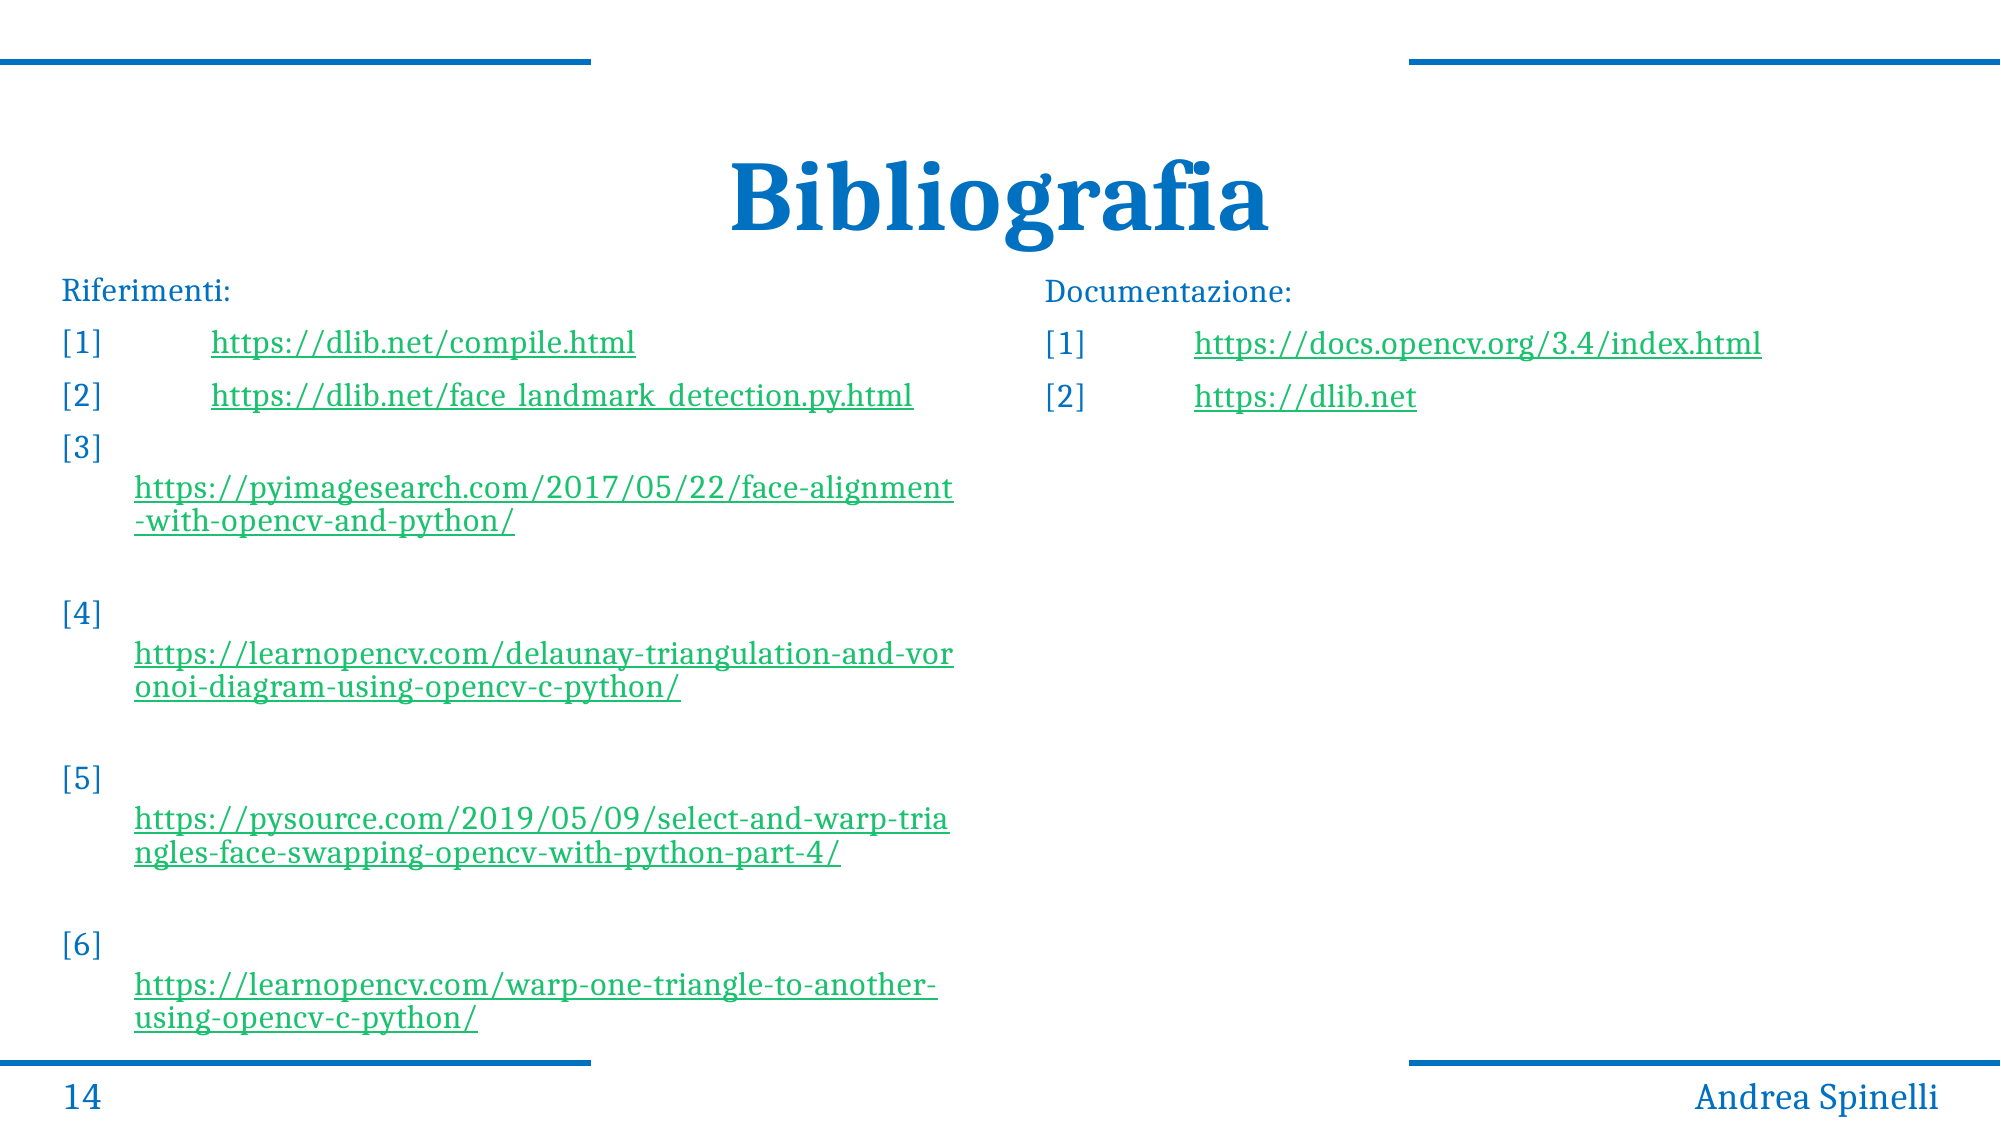

Bibliografia
Riferimenti:
[1]	https://dlib.net/compile.html
[2]	https://dlib.net/face_landmark_detection.py.html
[3] 	https://pyimagesearch.com/2017/05/22/face-alignment-with-opencv-and-python/
[4]	https://learnopencv.com/delaunay-triangulation-and-voronoi-diagram-using-opencv-c-python/
[5]	https://pysource.com/2019/05/09/select-and-warp-triangles-face-swapping-opencv-with-python-part-4/
[6]	https://learnopencv.com/warp-one-triangle-to-another-using-opencv-c-python/
Documentazione:
[1]	https://docs.opencv.org/3.4/index.html
[2]	https://dlib.net
14
Andrea Spinelli